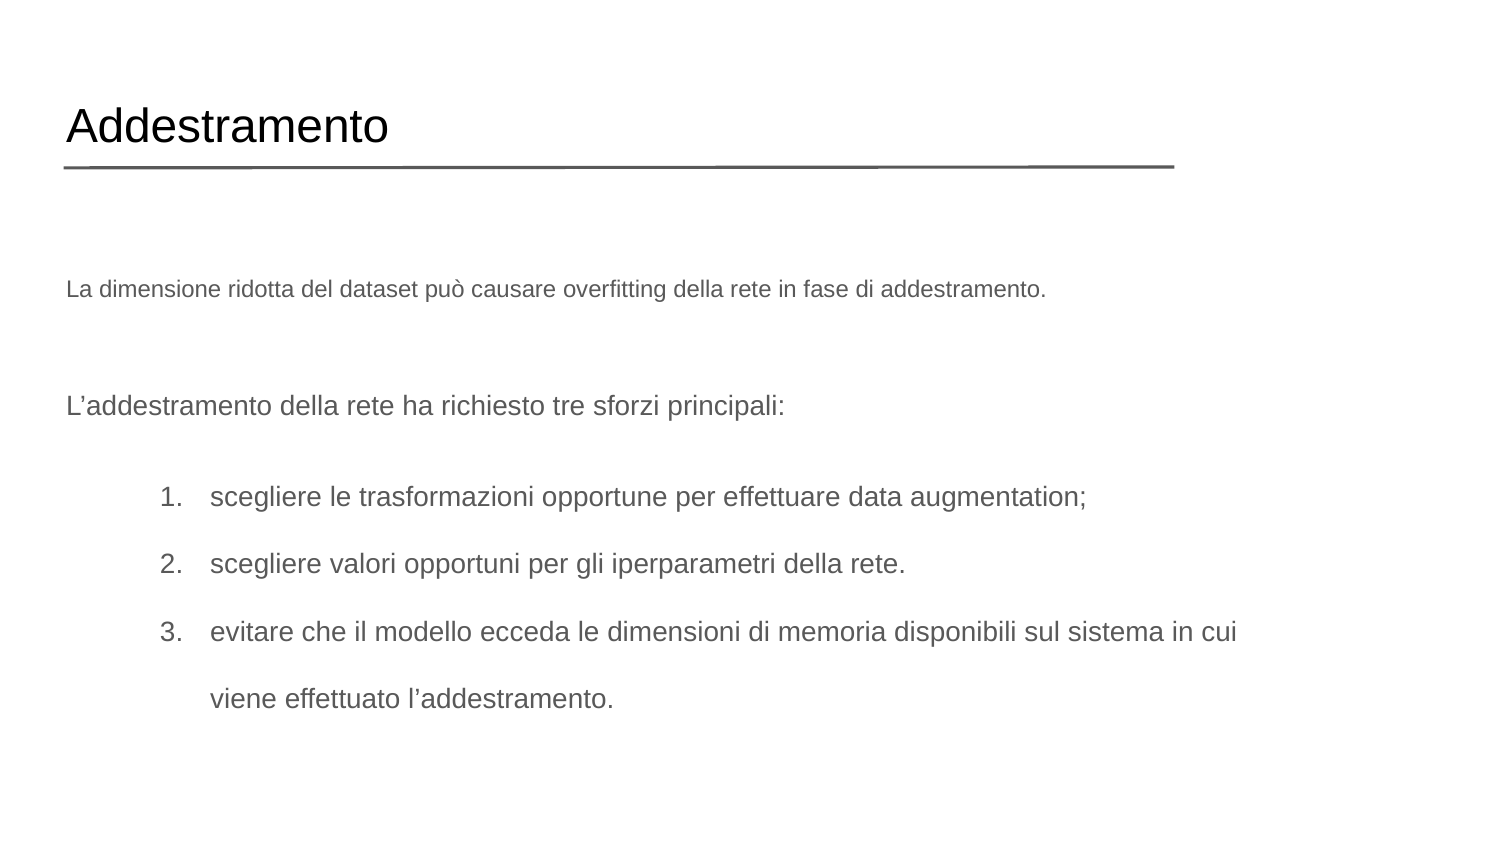

# Addestramento
La dimensione ridotta del dataset può causare overfitting della rete in fase di addestramento.
L’addestramento della rete ha richiesto tre sforzi principali:
scegliere le trasformazioni opportune per effettuare data augmentation;
scegliere valori opportuni per gli iperparametri della rete.
evitare che il modello ecceda le dimensioni di memoria disponibili sul sistema in cui viene effettuato l’addestramento.